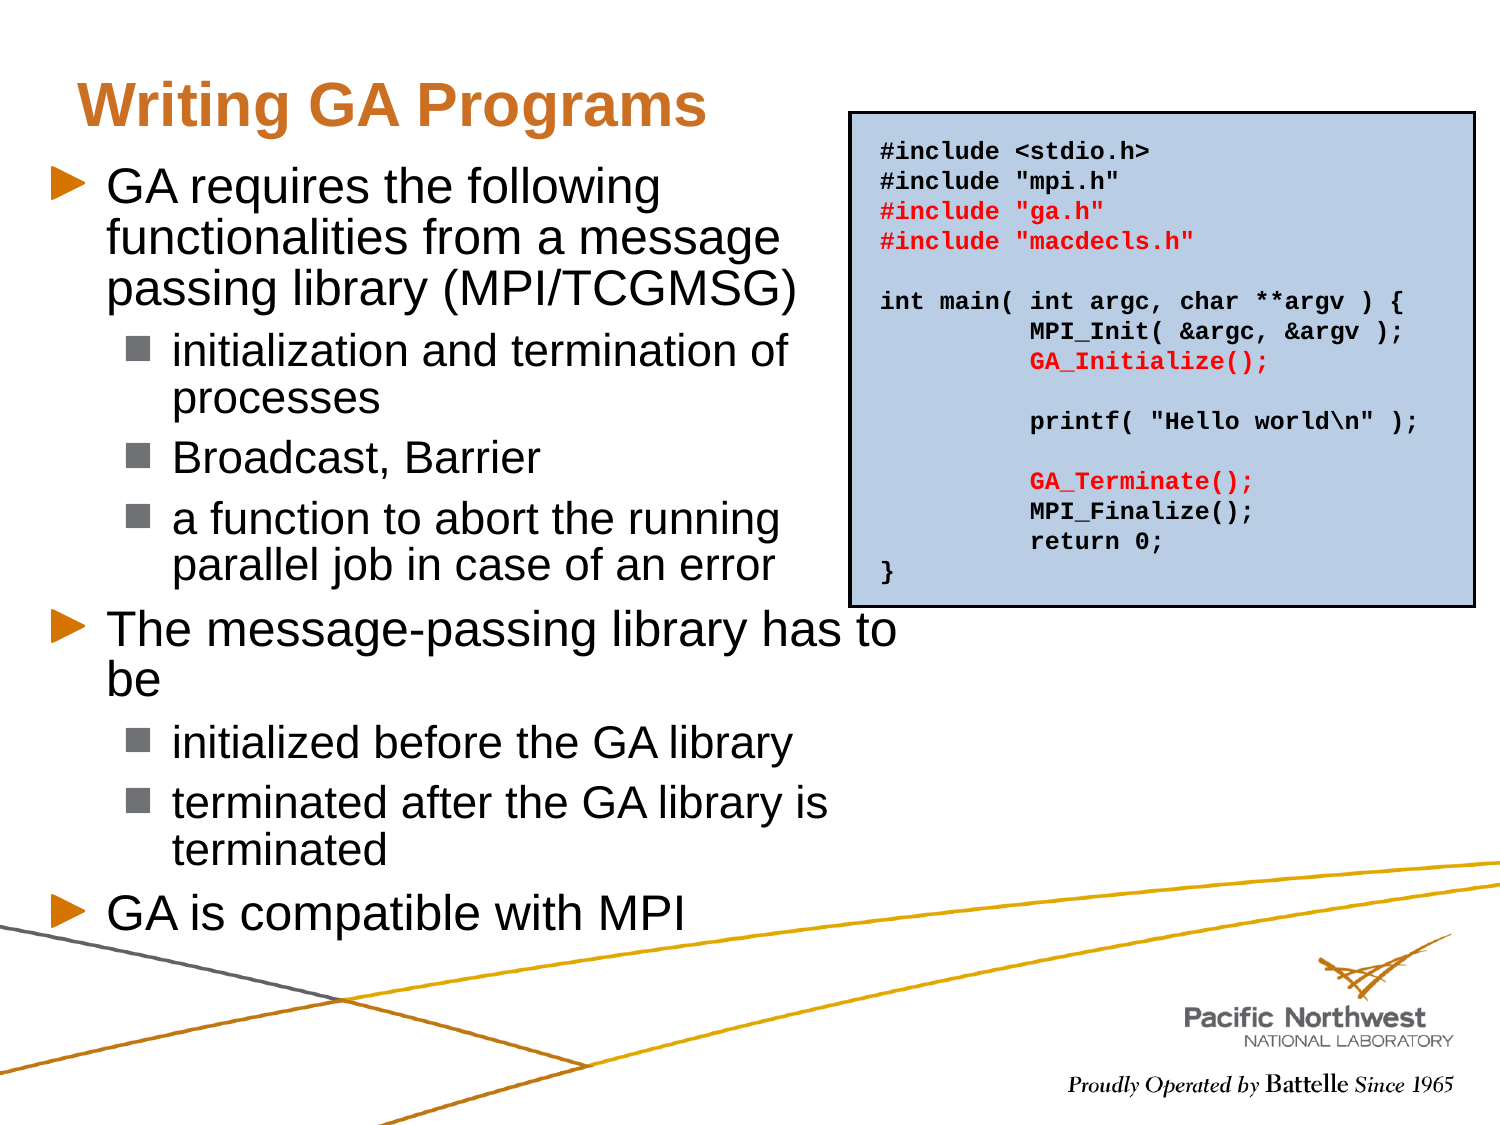

# Writing GA Programs
#include <stdio.h>
#include "mpi.h"
#include "ga.h"
#include "macdecls.h"

int main( int argc, char **argv ) {
	MPI_Init( &argc, &argv );
	GA_Initialize();

	printf( "Hello world\n" );

	GA_Terminate();
	MPI_Finalize();
	return 0;
}
GA requires the following functionalities from a message passing library (MPI/TCGMSG)
initialization and termination of processes
Broadcast, Barrier
a function to abort the running parallel job in case of an error
The message-passing library has to be
initialized before the GA library
terminated after the GA library is terminated
GA is compatible with MPI